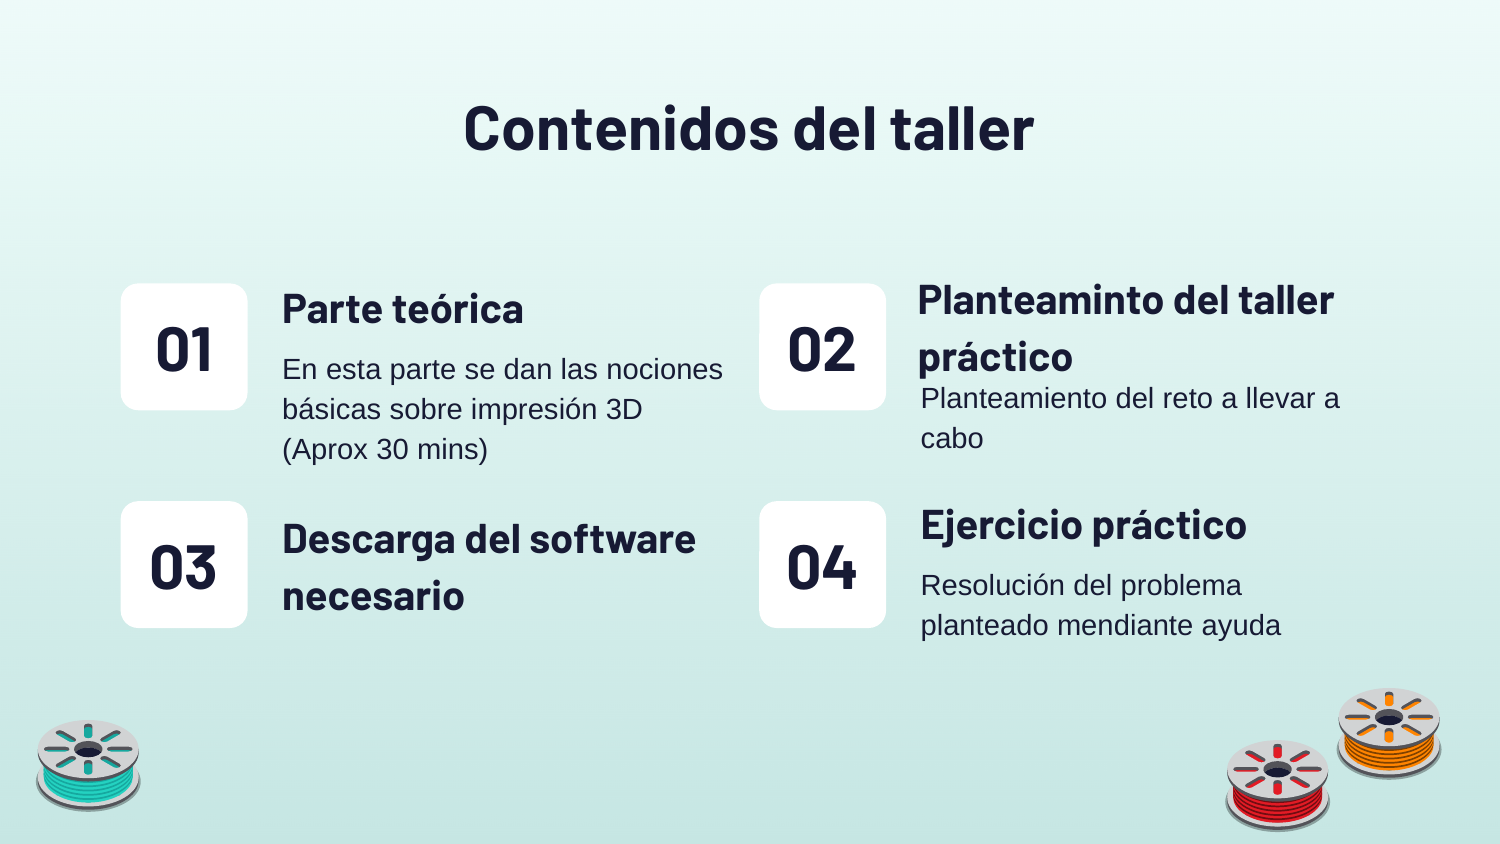

# Contenidos del taller
Parte teórica

01
02
Planteaminto del taller práctico
En esta parte se dan las nociones básicas sobre impresión 3D (Aprox 30 mins)
Planteamiento del reto a llevar a cabo
Ejercicio práctico

03
04
Resolución del problema planteado mendiante ayuda
Descarga del software necesario